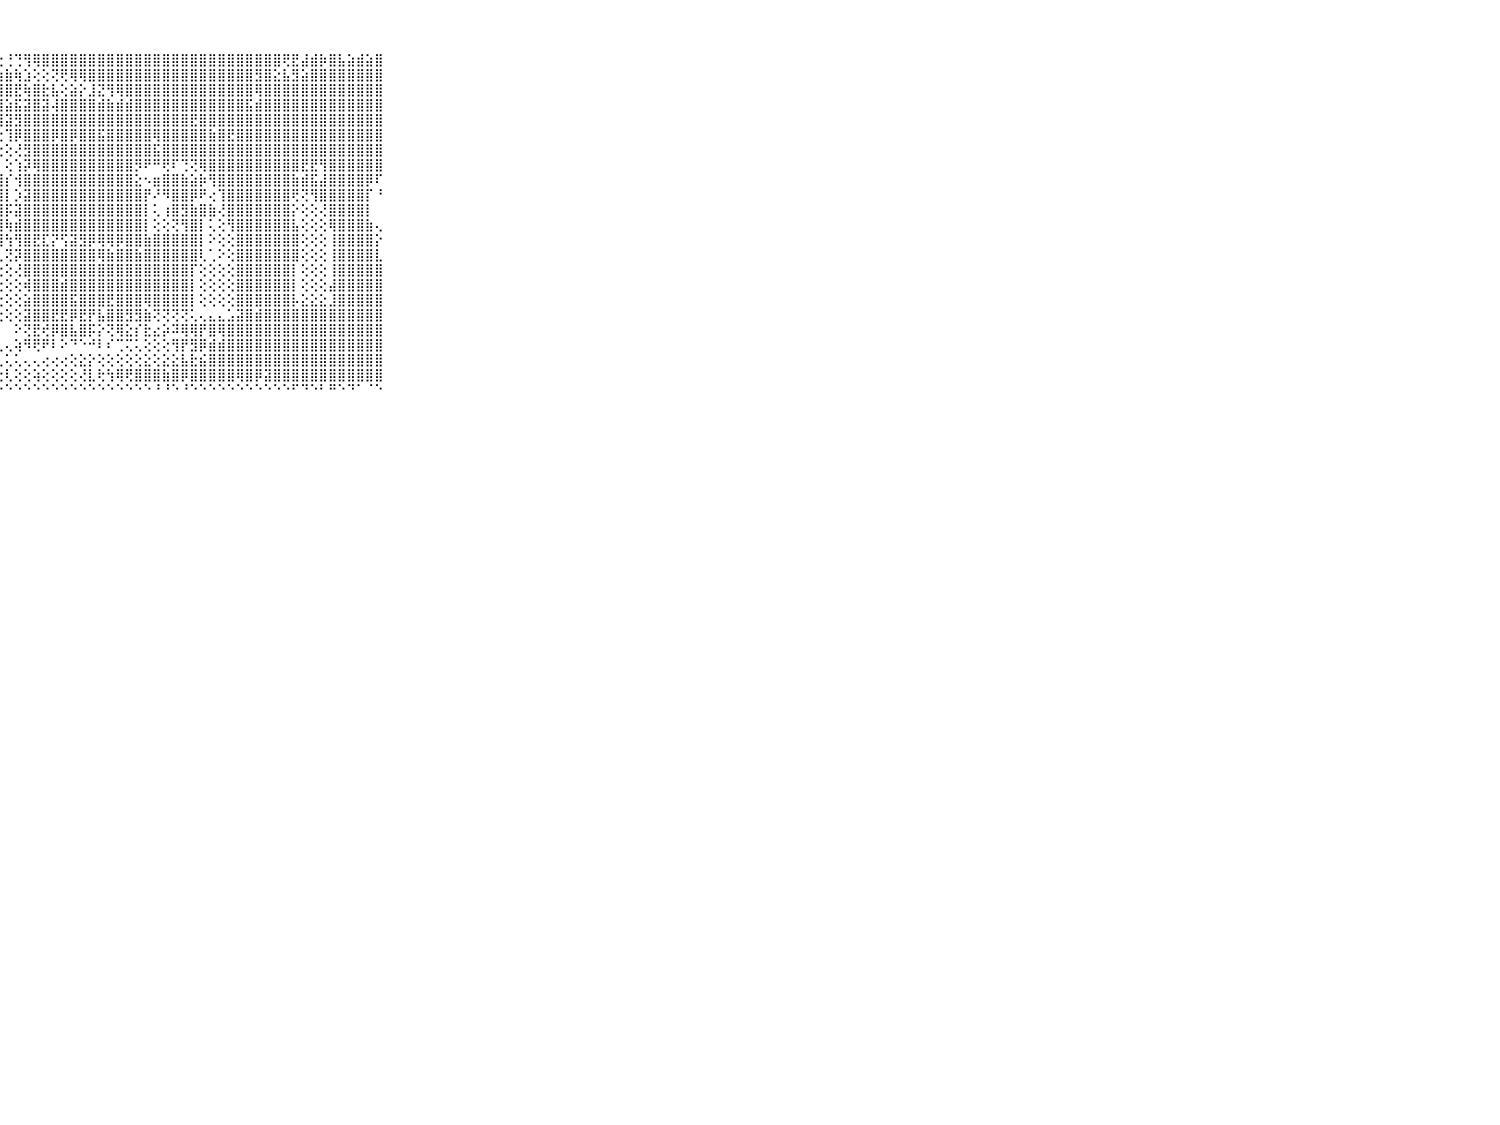

⠀⠀⠀⠀⠀⠀⠀⠀⠀⠀⠀⢕⡕⢕⡕⡸⢗⢾⢟⣗⣿⣽⣟⢵⣿⣕⢕⢕⢘⢙⢻⢿⣿⣿⣿⣿⣿⣿⣿⣿⣿⣿⣿⣿⣿⣿⣿⣿⣿⣿⣿⣿⣿⣿⣿⣿⣿⣿⢟⣟⣼⣾⡷⣿⣧⣵⣾⣵⣿⠀⠀⠀⠀⠀⠀⠀⠀⠀⠀⠀⠀
⠀⠀⠀⠀⠀⠀⠀⠀⠀⠀⠀⠁⢕⢕⢕⢗⣇⢝⢇⢕⢏⢽⣯⡽⢗⢿⢽⣷⣷⢷⣱⢕⢕⢝⢟⢿⢿⣿⣿⣿⣿⣿⣿⣿⣿⣿⣿⣿⣿⣿⣿⣿⣿⣿⣿⣻⣿⣕⣧⣻⣵⣿⣿⣿⣿⣿⣿⣿⣿⠀⠀⠀⠀⠀⠀⠀⠀⠀⠀⠀⠀
⠀⠀⠀⠀⠀⠀⠀⠀⠀⠀⠀⠕⢀⠔⢕⣑⣑⡜⣜⣕⣜⡟⣧⣿⣾⣟⢟⣻⣿⣟⢷⣿⣗⣧⢕⣵⡕⣸⣝⢻⢿⣿⣿⣿⣿⣿⣿⣿⣿⣿⣿⣿⣿⣿⣿⢿⣿⣿⣿⣿⣿⣿⣿⣿⣿⣿⣿⣿⣿⠀⠀⠀⠀⠀⠀⠀⠀⠀⠀⠀⠀
⠀⠀⠀⠀⠀⠀⠀⠀⠀⠀⠀⢇⢰⡲⢝⠕⢑⢙⢕⢑⢕⠘⢑⢝⢹⡿⣿⣿⣵⣯⣽⣿⣽⢼⣿⣿⣿⣿⣾⣷⣾⣾⣿⣿⣿⣿⣿⣿⣿⣿⣿⣿⣿⣿⣯⣾⣿⣿⣿⣿⣿⣿⣿⣿⣿⣿⣿⣿⣿⠀⠀⠀⠀⠀⠀⠀⠀⠀⠀⠀⠀
⠀⠀⠀⠀⠀⠀⠀⠀⠀⠀⠀⠕⠏⠅⠅⢑⠁⢄⢄⣕⡕⠕⢕⢕⢕⢕⢜⢻⣽⣻⣿⣿⣿⣿⣿⣿⣿⣿⣿⣿⣿⣿⣿⣿⣿⣿⣿⣿⣟⣿⣿⣿⣿⣿⣿⣿⣿⣿⣿⣿⣿⣿⣿⣿⣿⣿⣿⣿⣿⠀⠀⠀⠀⠀⠀⠀⠀⠀⠀⠀⠀
⠀⠀⠀⠀⠀⠀⠀⠀⠀⠀⠀⡀⠀⠀⠀⠀⠀⠁⠁⠁⠘⠟⢷⣵⡔⢕⢕⢕⢹⡿⣿⣿⣿⡿⣿⡿⣿⣿⣯⣿⣿⣿⣿⣿⢿⣿⣿⣿⣿⣿⣷⣿⣟⣿⣿⣿⣿⣿⣿⣿⣿⣿⣿⣿⣿⣿⣿⣿⣿⠀⠀⠀⠀⠀⠀⠀⠀⠀⠀⠀⠀
⠀⠀⠀⠀⠀⠀⠀⠀⠀⠀⠀⠉⠙⠛⠒⠖⠔⠀⠀⠀⠀⠀⠀⠙⢿⣧⡕⢕⢕⢜⣻⣿⣿⣿⣿⣿⣿⣿⣿⣿⣿⣿⣿⣿⣯⣿⣿⣿⣿⣿⣿⣿⣿⣿⣿⣿⣿⣿⣿⣿⣿⣿⣿⣿⣿⣿⣿⣿⣿⠀⠀⠀⠀⠀⠀⠀⠀⠀⠀⠀⠀
⠀⠀⠀⠀⠀⠀⠀⠀⠀⠀⠀⠀⠀⠀⠀⠀⠀⠀⠀⠀⠀⠀⢀⠀⠈⢻⣿⡇⢕⢱⡽⢿⣿⣿⣿⣿⣿⣿⣿⣿⣿⣿⡻⠟⠛⢟⠏⢙⢝⢿⣿⣿⣿⣿⣿⣿⣿⣿⣿⣿⣟⣟⢻⣿⣿⣿⣿⣿⣿⠀⠀⠀⠀⠀⠀⠀⠀⠀⠀⠀⠀
⠀⠀⠀⠀⠀⠀⠀⠀⠀⠀⠀⣕⢔⢔⢔⢔⢅⢀⠀⢀⠐⠐⠑⠀⠀⠘⣿⣿⡎⢺⣿⣿⣿⣿⣿⣿⣿⣿⣿⣿⣿⣿⣕⠢⣶⣿⣿⣷⣵⡷⢻⣿⣿⣿⣿⣿⣿⣿⣿⣷⣾⣯⣼⣿⣿⣿⣿⡿⠏⠀⠀⠀⠀⠀⠀⠀⠀⠀⠀⠀⠀
⠀⠀⠀⠀⠀⠀⠀⠀⠀⠀⠀⣿⣿⣷⣷⣧⣵⣕⣕⢕⢕⢔⢔⢄⢐⢅⣿⣿⡇⡱⣽⣿⣿⣿⣿⣿⣿⣿⣿⣿⣿⣿⣿⡟⠜⠻⣿⣿⡿⠟⢔⢹⣿⣿⣿⣿⣿⣿⣿⢟⢝⢻⣿⣿⣿⣿⣿⡏⠘⠀⠀⠀⠀⠀⠀⠀⠀⠀⠀⠀⠀
⠀⠀⠀⠀⠀⠀⠀⠀⠀⠀⠀⣿⣿⣿⣿⣿⣿⣿⣿⣿⣷⣷⣷⣕⣱⢕⣿⣿⡯⣽⣿⣿⣿⣿⣿⣿⣿⣿⣿⣿⣿⣿⣿⡇⢅⢰⣿⣻⣷⣿⣷⢜⣿⣿⣿⣿⣿⣿⣿⡕⢕⢕⢜⣿⣿⣿⣿⡇⠀⠀⠀⠀⠀⠀⠀⠀⠀⠀⠀⠀⠀
⠀⠀⠀⠀⠀⠀⠀⠀⠀⠀⠀⣿⣿⣿⣿⣿⣿⣿⣿⣿⣿⣿⣿⣿⣿⣿⣿⣿⢷⣾⣿⣿⣿⣿⣿⣿⣿⣿⣿⣿⣿⣿⣿⡇⢕⢕⢝⢻⣿⡇⢅⢕⢻⣿⣿⣿⣿⣿⣿⣧⢕⢕⢕⢿⣿⣿⣿⣷⢄⠀⠀⠀⠀⠀⠀⠀⠀⠀⠀⠀⠀
⠀⠀⠀⠀⠀⠀⠀⠀⠀⠀⠀⣿⣿⣿⣿⣿⣿⣿⣿⣿⣿⣿⣿⣿⣿⣿⣿⣿⢳⢻⣿⣟⣏⡝⢫⣽⣻⡿⢿⢿⡿⣿⣿⣷⣿⣿⣿⣿⣿⡇⠕⢕⢕⣿⣿⣿⣿⣿⣿⣿⢕⢕⢕⢸⣿⣿⣿⣿⡕⠀⠀⠀⠀⠀⠀⠀⠀⠀⠀⠀⠀
⠀⠀⠀⠀⠀⠀⠀⠀⠀⠀⠀⣿⣿⣿⣿⣿⣿⣿⣿⣿⣿⣿⣿⣿⣿⣿⣿⢇⢝⡽⣿⣿⣿⣿⣿⣿⣿⣿⢿⣷⣿⣿⣷⣿⣿⣿⣿⣿⣿⢇⢁⠕⢕⣿⣿⣿⣿⣿⣿⣿⢕⢕⢕⢸⣿⣿⣿⣿⣇⠀⠀⠀⠀⠀⠀⠀⠀⠀⠀⠀⠀
⠀⠀⠀⠀⠀⠀⠀⠀⠀⠀⠀⣿⣿⣿⣿⣿⣿⣿⣿⣿⣿⣿⣿⣿⣿⣿⣿⢕⢕⢜⣿⣿⣿⣿⣿⣿⣿⣿⣿⣿⣿⣿⣿⣿⣿⣿⣿⣿⡏⢕⢕⢕⢕⣿⣿⣿⣿⣿⣿⡇⢕⢕⢕⢸⣿⣿⣿⣿⣿⠀⠀⠀⠀⠀⠀⠀⠀⠀⠀⠀⠀
⠀⠀⠀⠀⠀⠀⠀⠀⠀⠀⠀⣿⣿⣿⣿⣿⣿⣿⣿⣿⣿⣿⣿⣿⣿⣿⣿⢕⢕⢕⢾⣿⣿⣿⣾⣿⣿⣿⣿⣿⣿⣿⣿⣿⣿⣿⣿⣿⡇⢕⢕⢕⢕⣿⣿⣿⣿⣿⣿⡇⢕⢕⢕⣼⣿⣿⣿⣿⣿⠀⠀⠀⠀⠀⠀⠀⠀⠀⠀⠀⠀
⠀⠀⠀⠀⠀⠀⠀⠀⠀⠀⠀⣿⣿⣿⣿⣿⣿⣿⣿⣿⣿⣿⣿⣿⣿⣿⣿⢕⢕⢕⣵⣿⣿⣿⣿⣯⣿⣿⣿⣟⣿⣿⣿⢿⣿⣿⣿⣿⡇⢕⢕⢕⢕⣿⣿⣿⣿⣿⣿⡧⣕⣕⣕⣸⣿⣿⣿⣿⣿⠀⠀⠀⠀⠀⠀⠀⠀⠀⠀⠀⠀
⠀⠀⠀⠀⠀⠀⠀⠀⠀⠀⠀⠘⣿⣿⣿⣿⣿⣿⣿⣿⣿⣿⣿⣿⣿⣿⡇⢕⢕⢕⣽⣿⣿⣟⣟⡿⣟⡟⣧⣿⣿⣻⣻⣷⢝⢝⢝⢝⢅⢄⣄⣄⣡⣽⣿⣾⣿⣿⣿⣿⣿⣿⣿⣿⣿⣿⣿⣿⣿⠀⠀⠀⠀⠀⠀⠀⠀⠀⠀⠀⠀
⠀⠀⠀⠀⠀⠀⠀⠀⠀⠀⠀⠀⠘⢟⣿⣿⣿⣿⣿⣿⢿⢿⢿⢿⢿⢿⢇⠁⠀⠕⢝⣟⢞⡿⣿⣧⣿⡯⡕⢝⢿⣕⡎⣗⣔⡵⠽⢿⢿⡟⣿⢿⣿⣿⣿⣿⣿⣿⣿⣿⣿⣿⣿⣿⣿⣿⣿⣿⣿⠀⠀⠀⠀⠀⠀⠀⠀⠀⠀⠀⠀
⠀⠀⠀⠀⠀⠀⠀⠀⠀⠀⠀⢤⢄⡄⢔⢔⢕⢕⢕⠕⢕⢕⢕⢕⢕⢅⣄⢄⢄⢵⠻⢟⠟⠇⠕⠙⠑⠚⠇⠎⢉⢍⢅⢕⢕⢕⢻⡟⣻⡿⣾⣾⣿⣿⣿⣿⣿⣿⣿⣿⣿⣿⣿⣿⣿⣿⣿⣿⣿⠀⠀⠀⠀⠀⠀⠀⠀⠀⠀⠀⠀
⠀⠀⠀⠀⠀⠀⠀⠀⠀⠀⠀⠄⢅⡱⢅⢵⣵⣕⢕⡵⢷⢗⢟⠟⠟⠛⢘⢁⢅⢅⢄⢄⢔⢔⢔⢕⣕⡕⢕⢕⢕⢕⢕⣕⢕⣕⣕⣧⣗⣮⣿⣿⣿⣿⣿⣿⣿⣿⣿⣿⣿⣿⣿⣿⣿⣿⣿⣿⣿⠀⠀⠀⠀⠀⠀⠀⠀⠀⠀⠀⠀
⠀⠀⠀⠀⠀⠀⠀⠀⠀⠀⠀⠗⠊⠙⠃⠈⠁⢁⢅⢄⢴⢔⢔⢔⢕⢕⢕⢕⢇⢕⢕⢵⢕⢕⢕⢕⢜⣇⢗⢳⢿⢟⣿⣿⣿⣷⣿⡿⣿⣿⣿⣿⣿⢿⣿⡿⣽⣿⣿⣿⣿⣿⣿⣿⣿⣿⣿⣿⣿⠀⠀⠀⠀⠀⠀⠀⠀⠀⠀⠀⠀
⠀⠀⠀⠀⠀⠀⠀⠀⠀⠀⠀⠀⠀⠀⠀⠀⠀⠀⠑⠑⠑⠑⠑⠑⠘⠑⠑⠑⠑⠑⠑⠑⠑⠑⠑⠑⠑⠑⠑⠑⠑⠑⠑⠑⠘⠘⠑⠘⠑⠑⠑⠑⠑⠑⠑⠑⠑⠑⠑⠋⠙⠑⠃⠛⠑⠙⠁⠈⠑⠀⠀⠀⠀⠀⠀⠀⠀⠀⠀⠀⠀